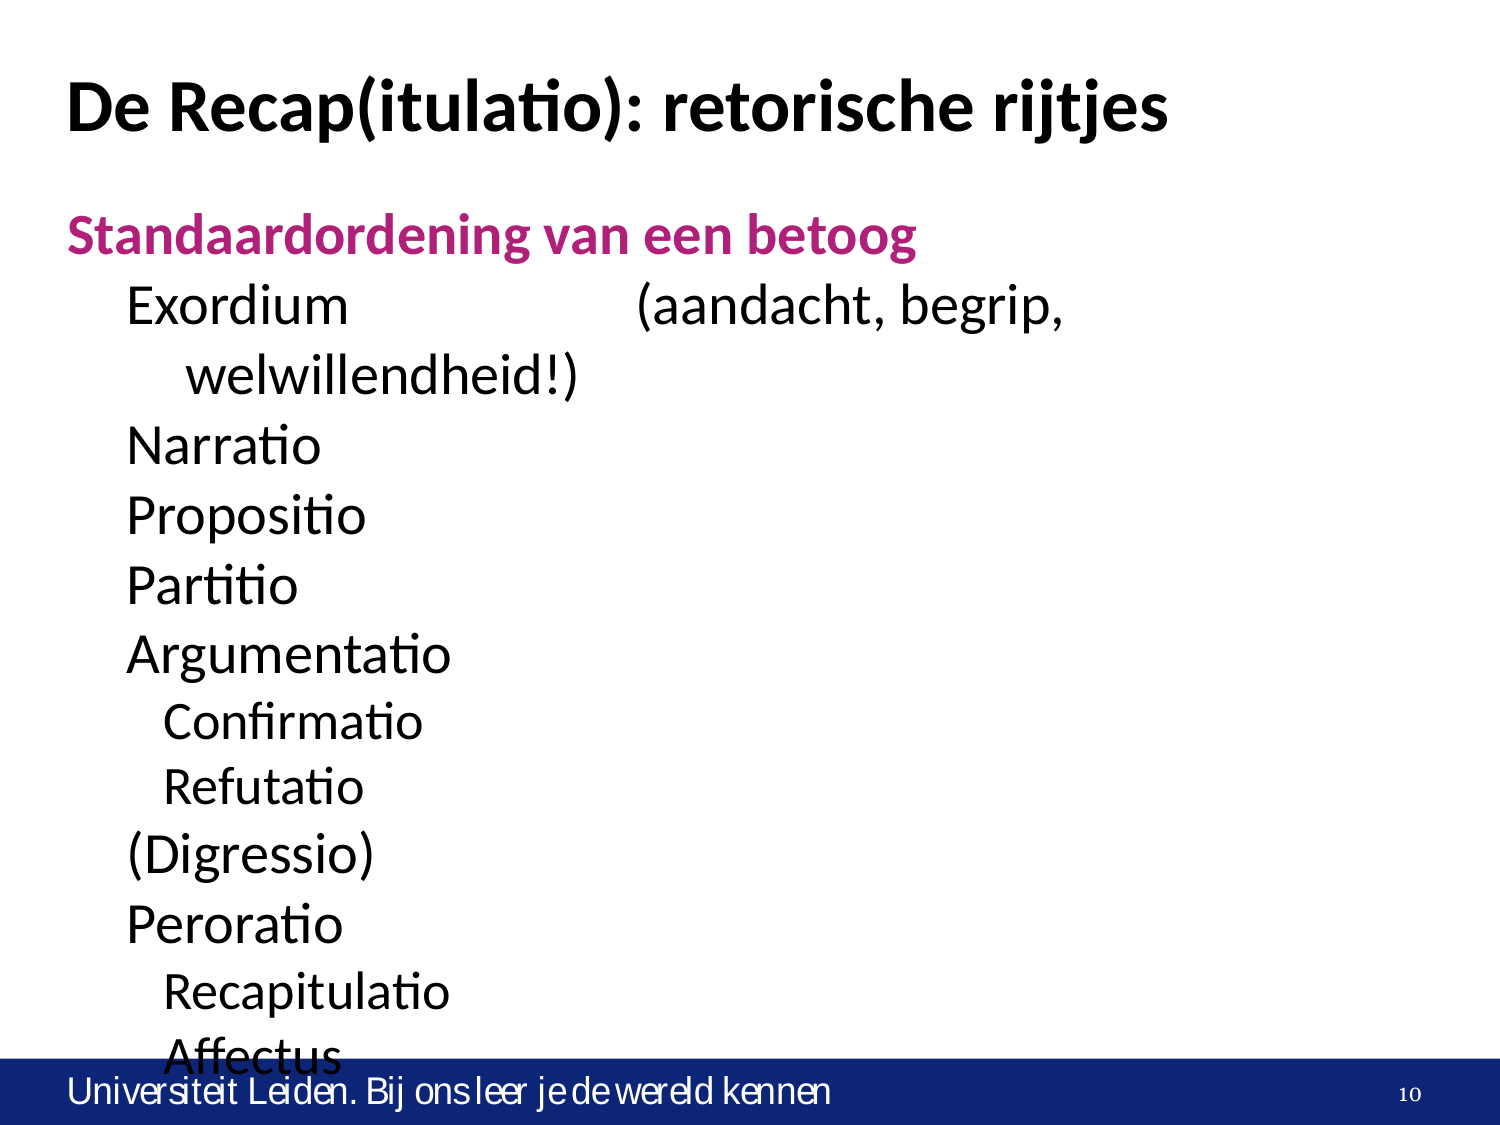

# De Recap(itulatio): retorische rijtjes
Standaardordening van een betoog
Exordium		(aandacht, begrip, welwillendheid!)
Narratio
Propositio
Partitio
Argumentatio
   Confirmatio
   Refutatio
(Digressio)
Peroratio
   Recapitulatio
   Affectus